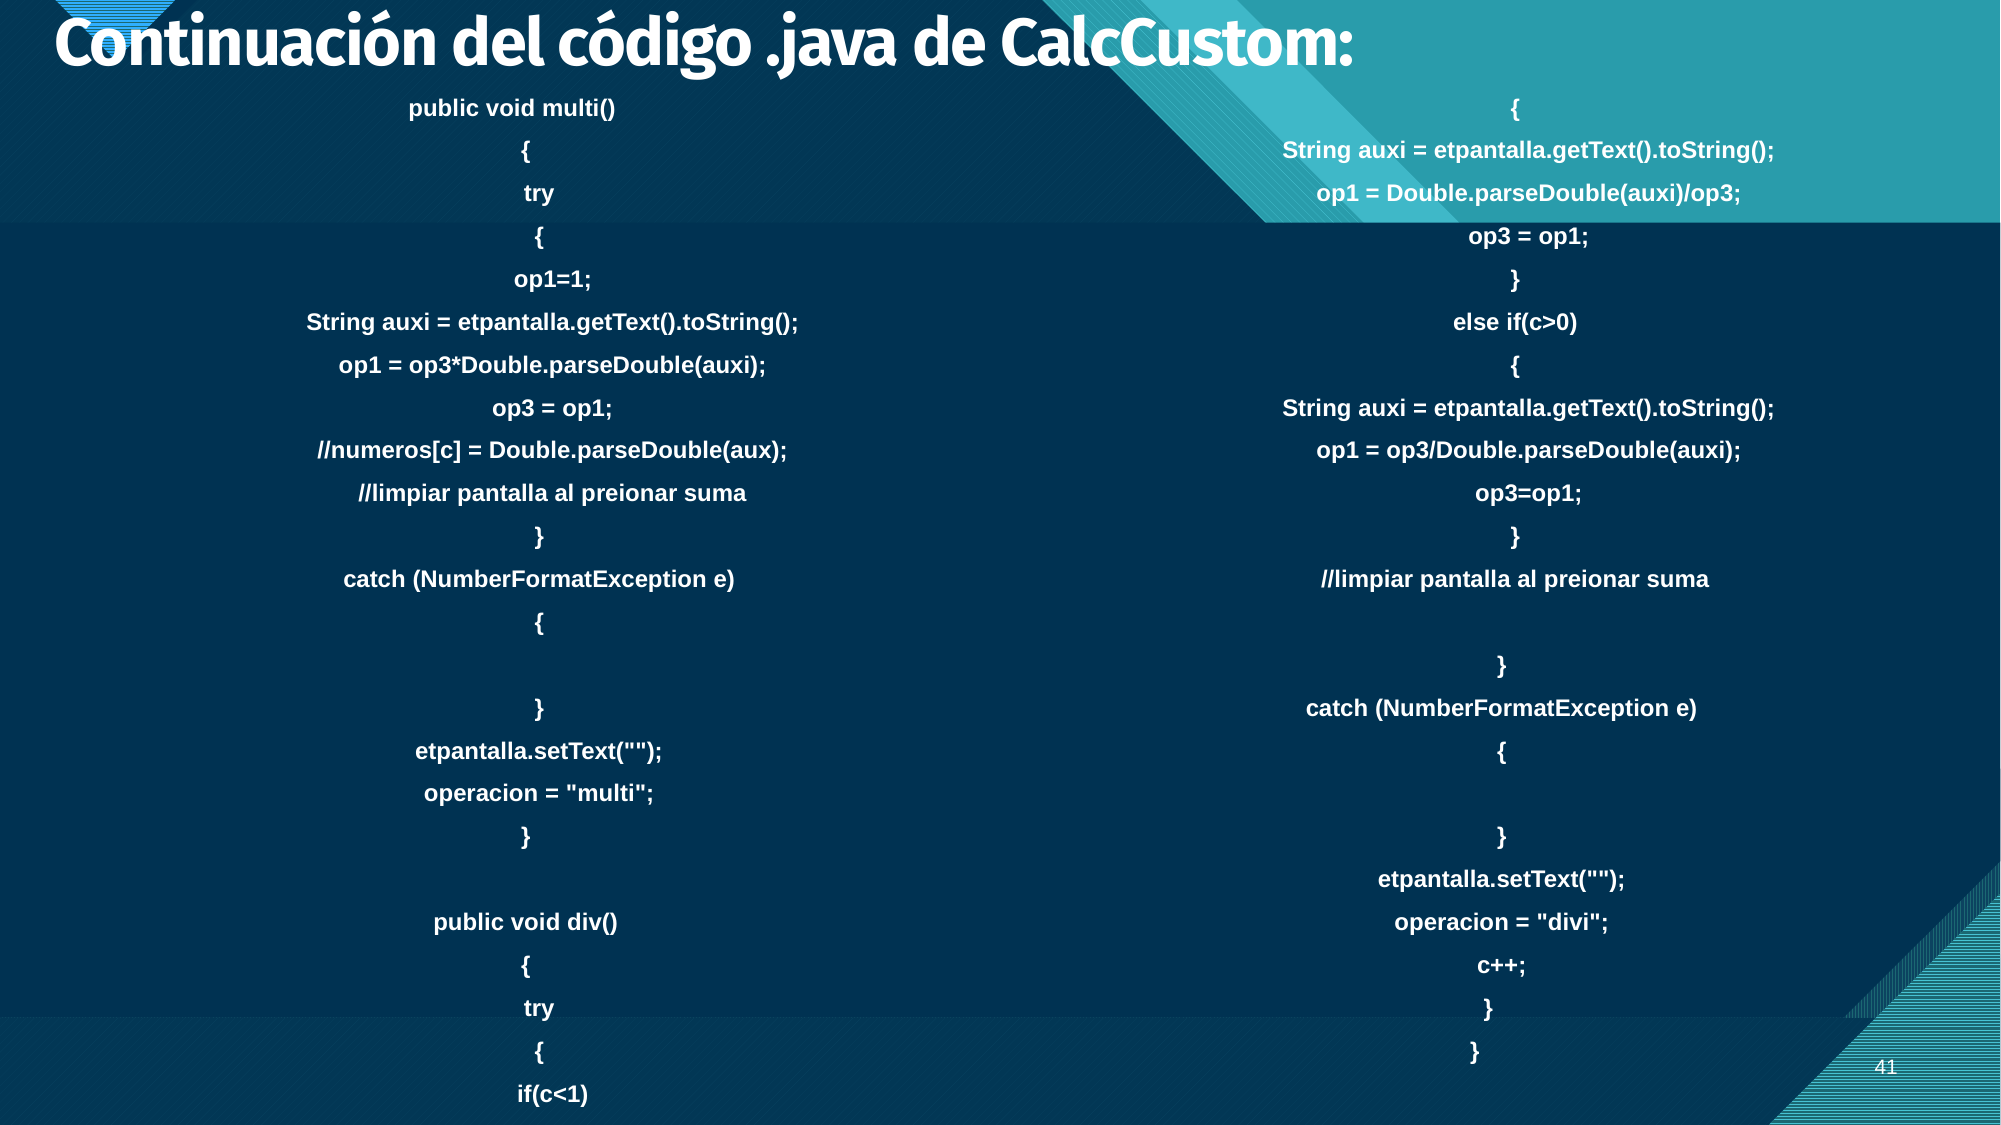

# Continuación del código .java de CalcCustom:
public void multi()
    {
        try
        {
            op1=1;
            String auxi = etpantalla.getText().toString();
            op1 = op3*Double.parseDouble(auxi);
            op3 = op1;
            //numeros[c] = Double.parseDouble(aux);
            //limpiar pantalla al preionar suma
        }
        catch (NumberFormatException e)
        {

        }
        etpantalla.setText("");
        operacion = "multi";
    }

    public void div()
    {
        try
        {
            if(c<1)
            {
                String auxi = etpantalla.getText().toString();
                op1 = Double.parseDouble(auxi)/op3;
                op3 = op1;
            }
            else if(c>0)
            {
                String auxi = etpantalla.getText().toString();
                op1 = op3/Double.parseDouble(auxi);
                op3=op1;
            }
            //limpiar pantalla al preionar suma

        }
        catch (NumberFormatException e)
        {

        }
        etpantalla.setText("");
        operacion = "divi";
        c++;
    }
}
41